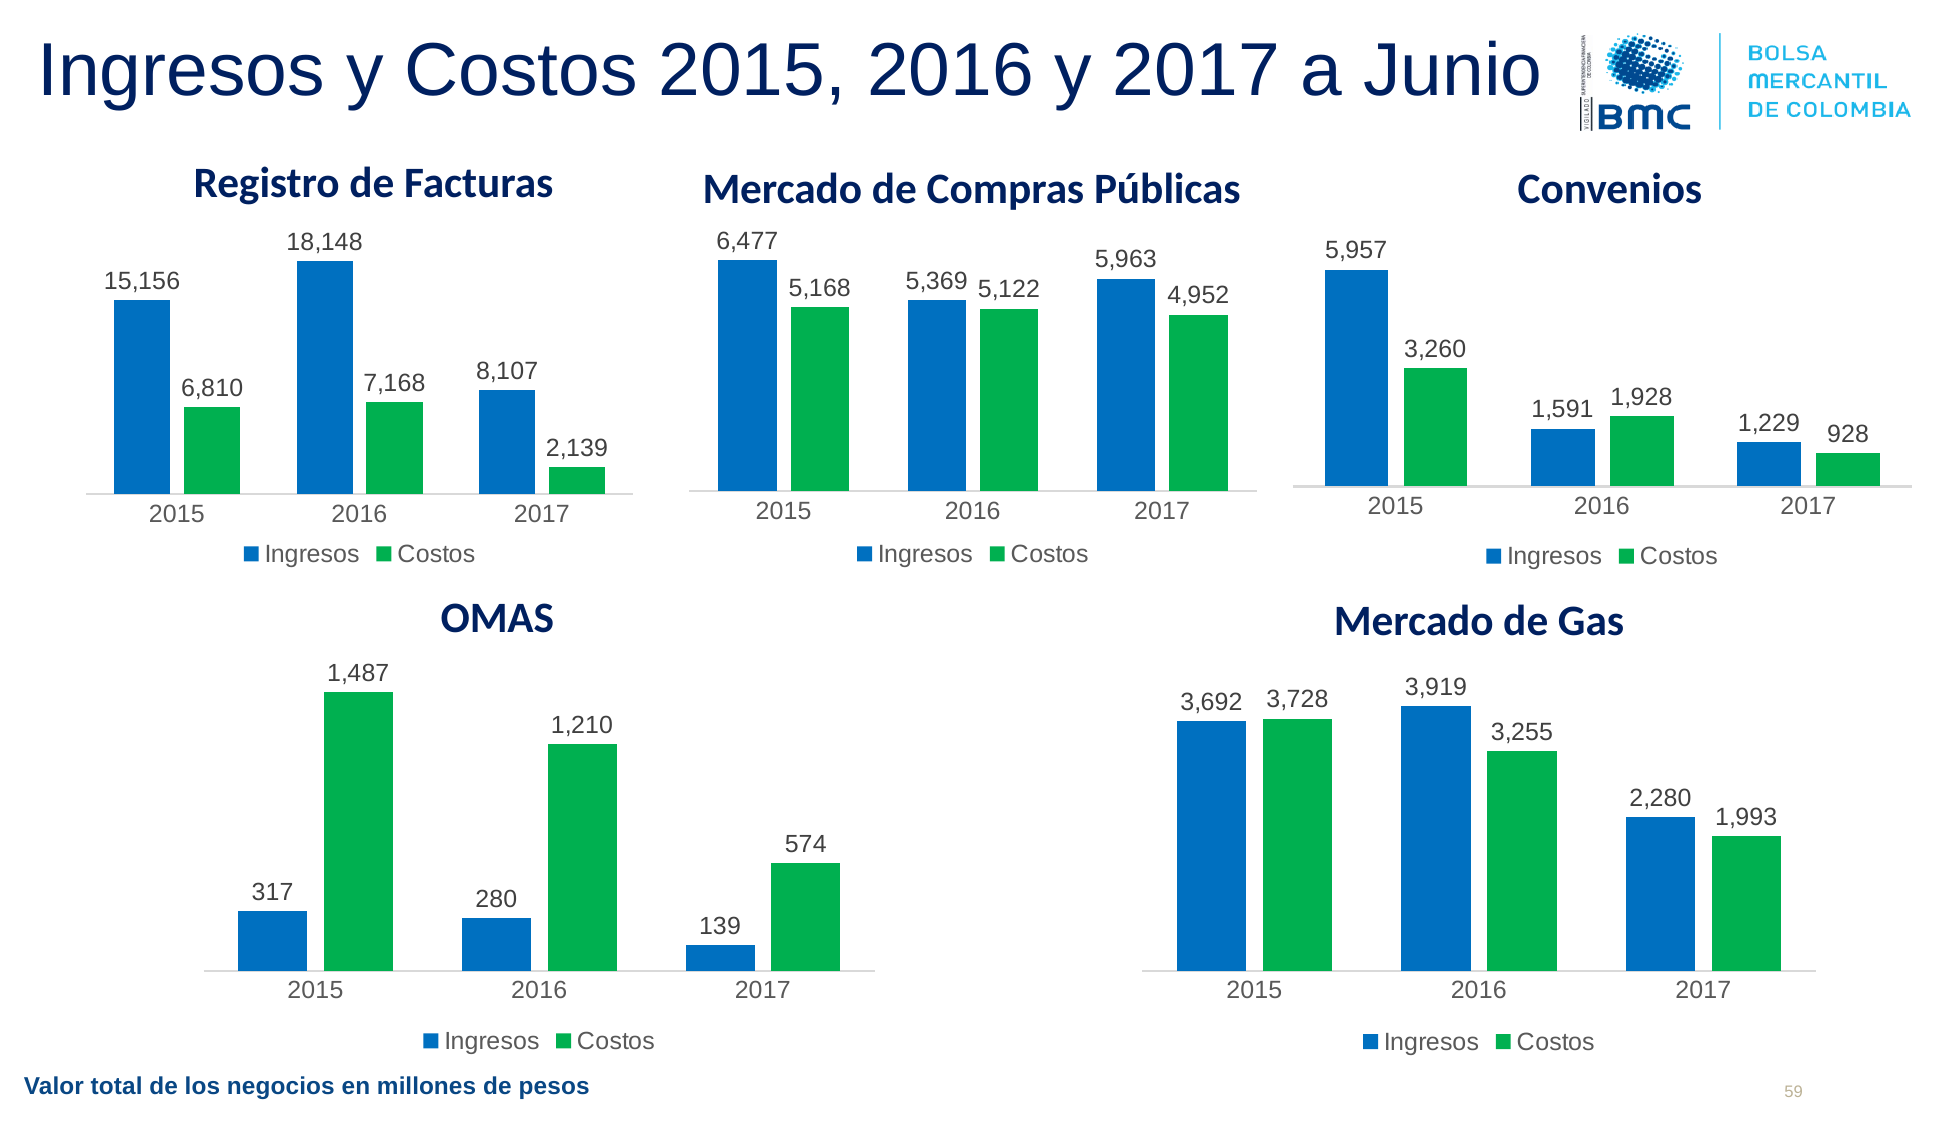

Ingresos y Costos 2015, 2016 y 2017 a Junio
Registro de Facturas
Convenios
Mercado de Compras Públicas

### Chart

| Category | Ingresos | Costos |
|---|---|---|
| 2015 | 5957.197119 | 3260.44015452242 |
| 2016 | 1591.280791 | 1927.9939349584827 |
| 2017 | 1228.796538 | 927.9506895402352 |

### Chart

| Category | Ingresos | Costos |
|---|---|---|
| 2015 | 15156.114426000016 | 6810.2480736364205 |
| 2016 | 18147.646123 | 7168.122470051273 |
| 2017 | 8107.112774000021 | 2139.0047319491273 |

### Chart

| Category | Ingresos | Costos |
|---|---|---|
| 2015 | 6476.854786999999 | 5167.869387919498 |
| 2016 | 5368.623947929998 | 5122.153115617763 |
| 2017 | 5963.369793800001 | 4952.4489373952665 |
OMAS
Mercado de Gas

### Chart

| Category | Ingresos | Costos |
|---|---|---|
| 2015 | 3692.040331 | 3728.397379039069 |
| 2016 | 3919.2105037200004 | 3254.565413693734 |
| 2017 | 2280.1135420000105 | 1993.4751538232717 |

### Chart

| Category | Ingresos | Costos |
|---|---|---|
| 2015 | 317.4158170000003 | 1487.3803220329494 |
| 2016 | 279.9237067799982 | 1209.8111521874707 |
| 2017 | 139.07712629 | 574.1258932734165 |
Valor total de los negocios en millones de pesos